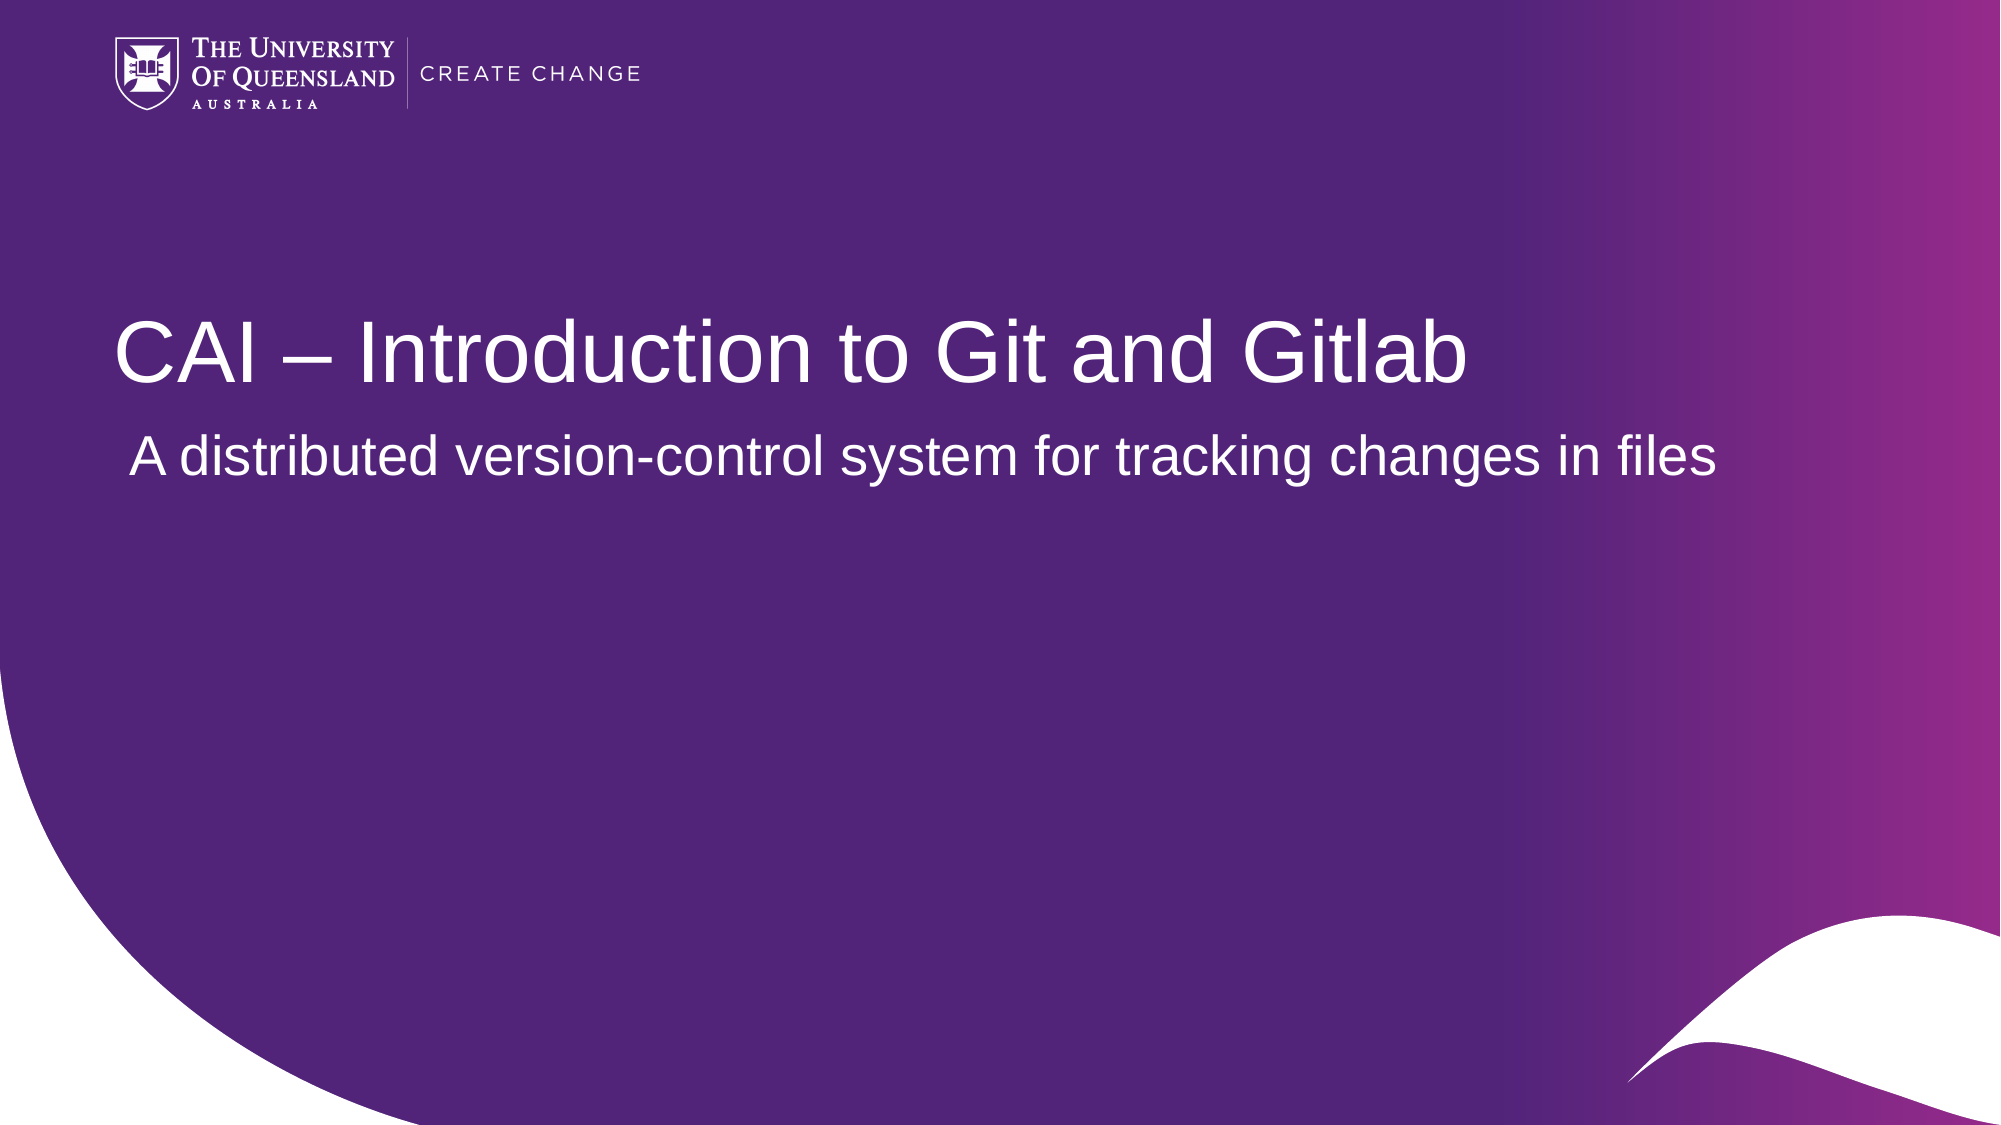

# CAI – Introduction to Git and Gitlab
 A distributed version-control system for tracking changes in files